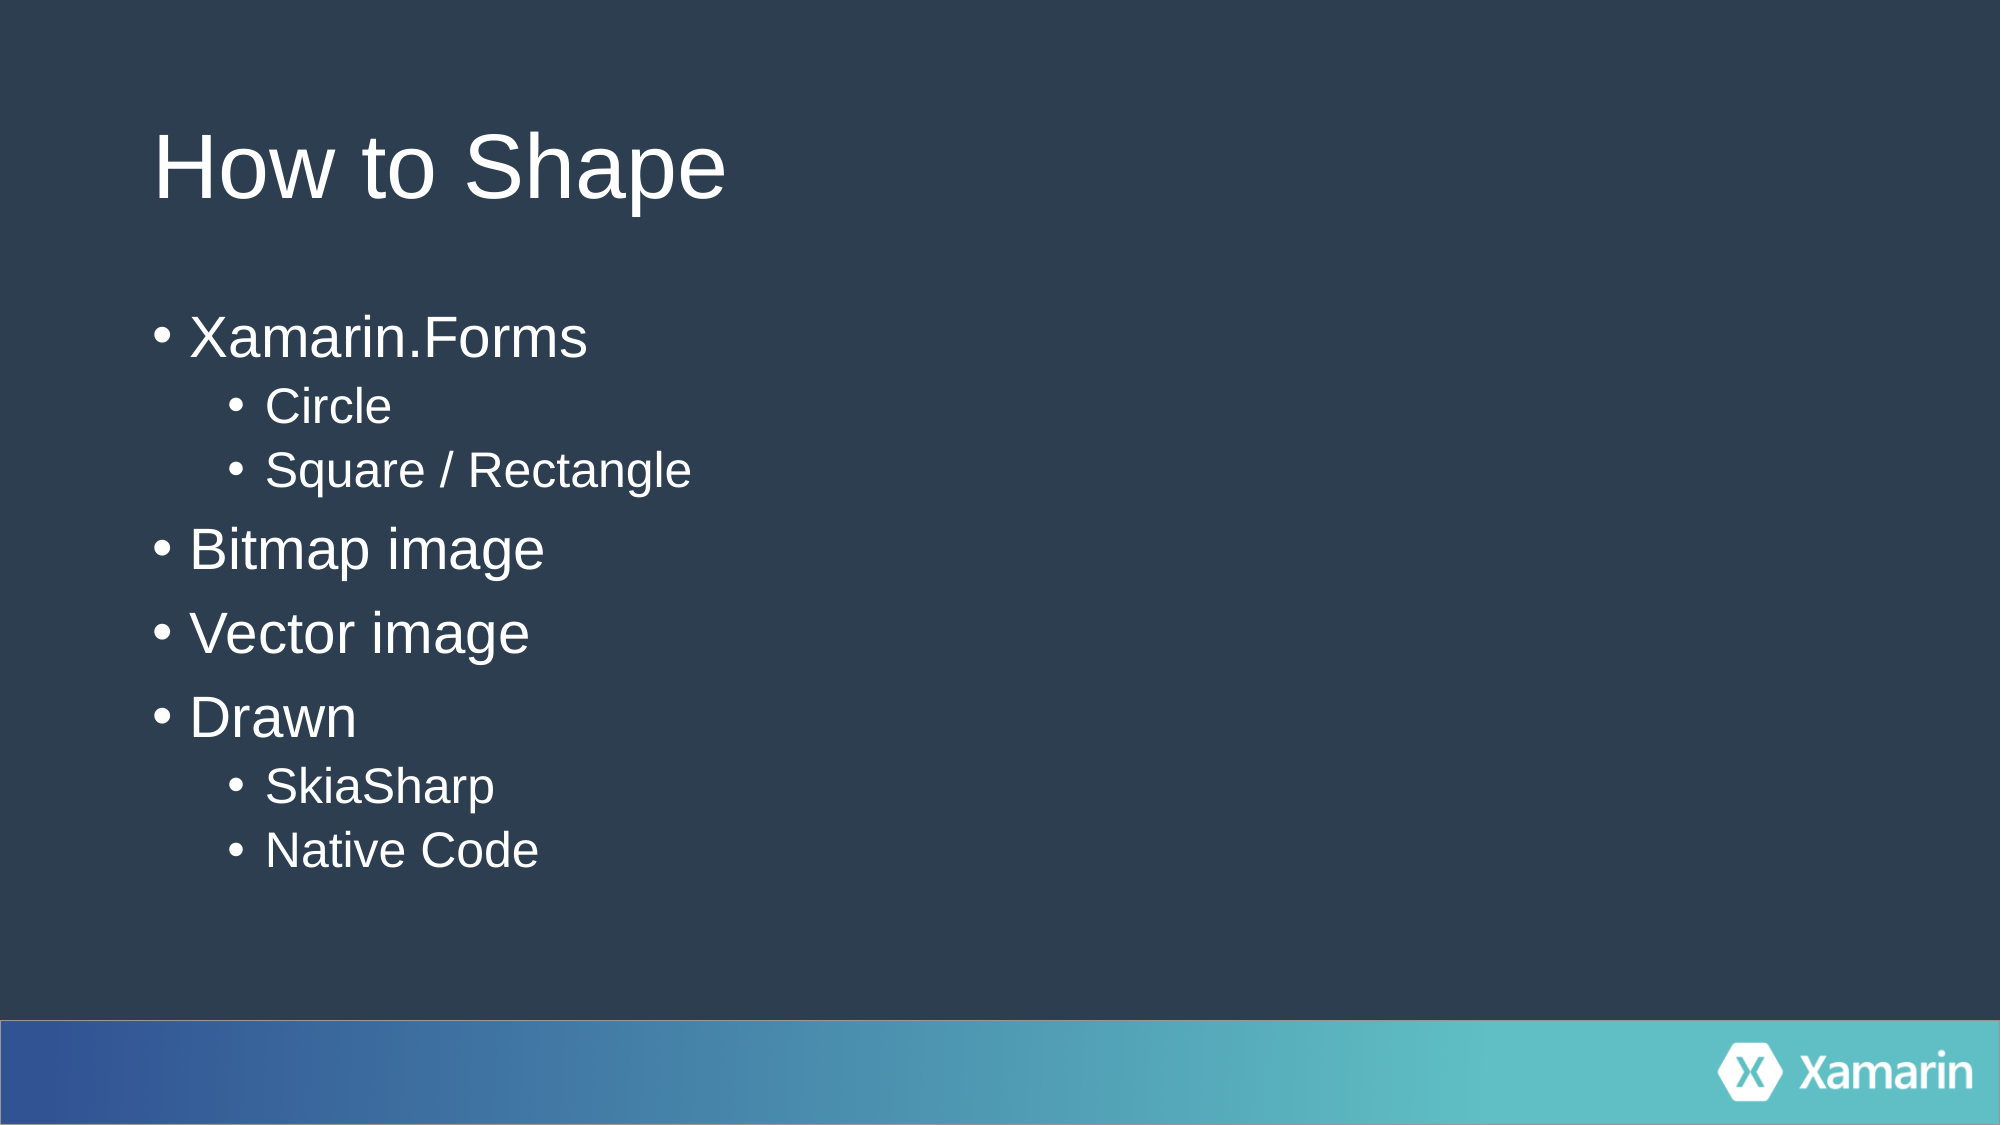

# How to Shape
Xamarin.Forms
Circle
Square / Rectangle
Bitmap image
Vector image
Drawn
SkiaSharp
Native Code